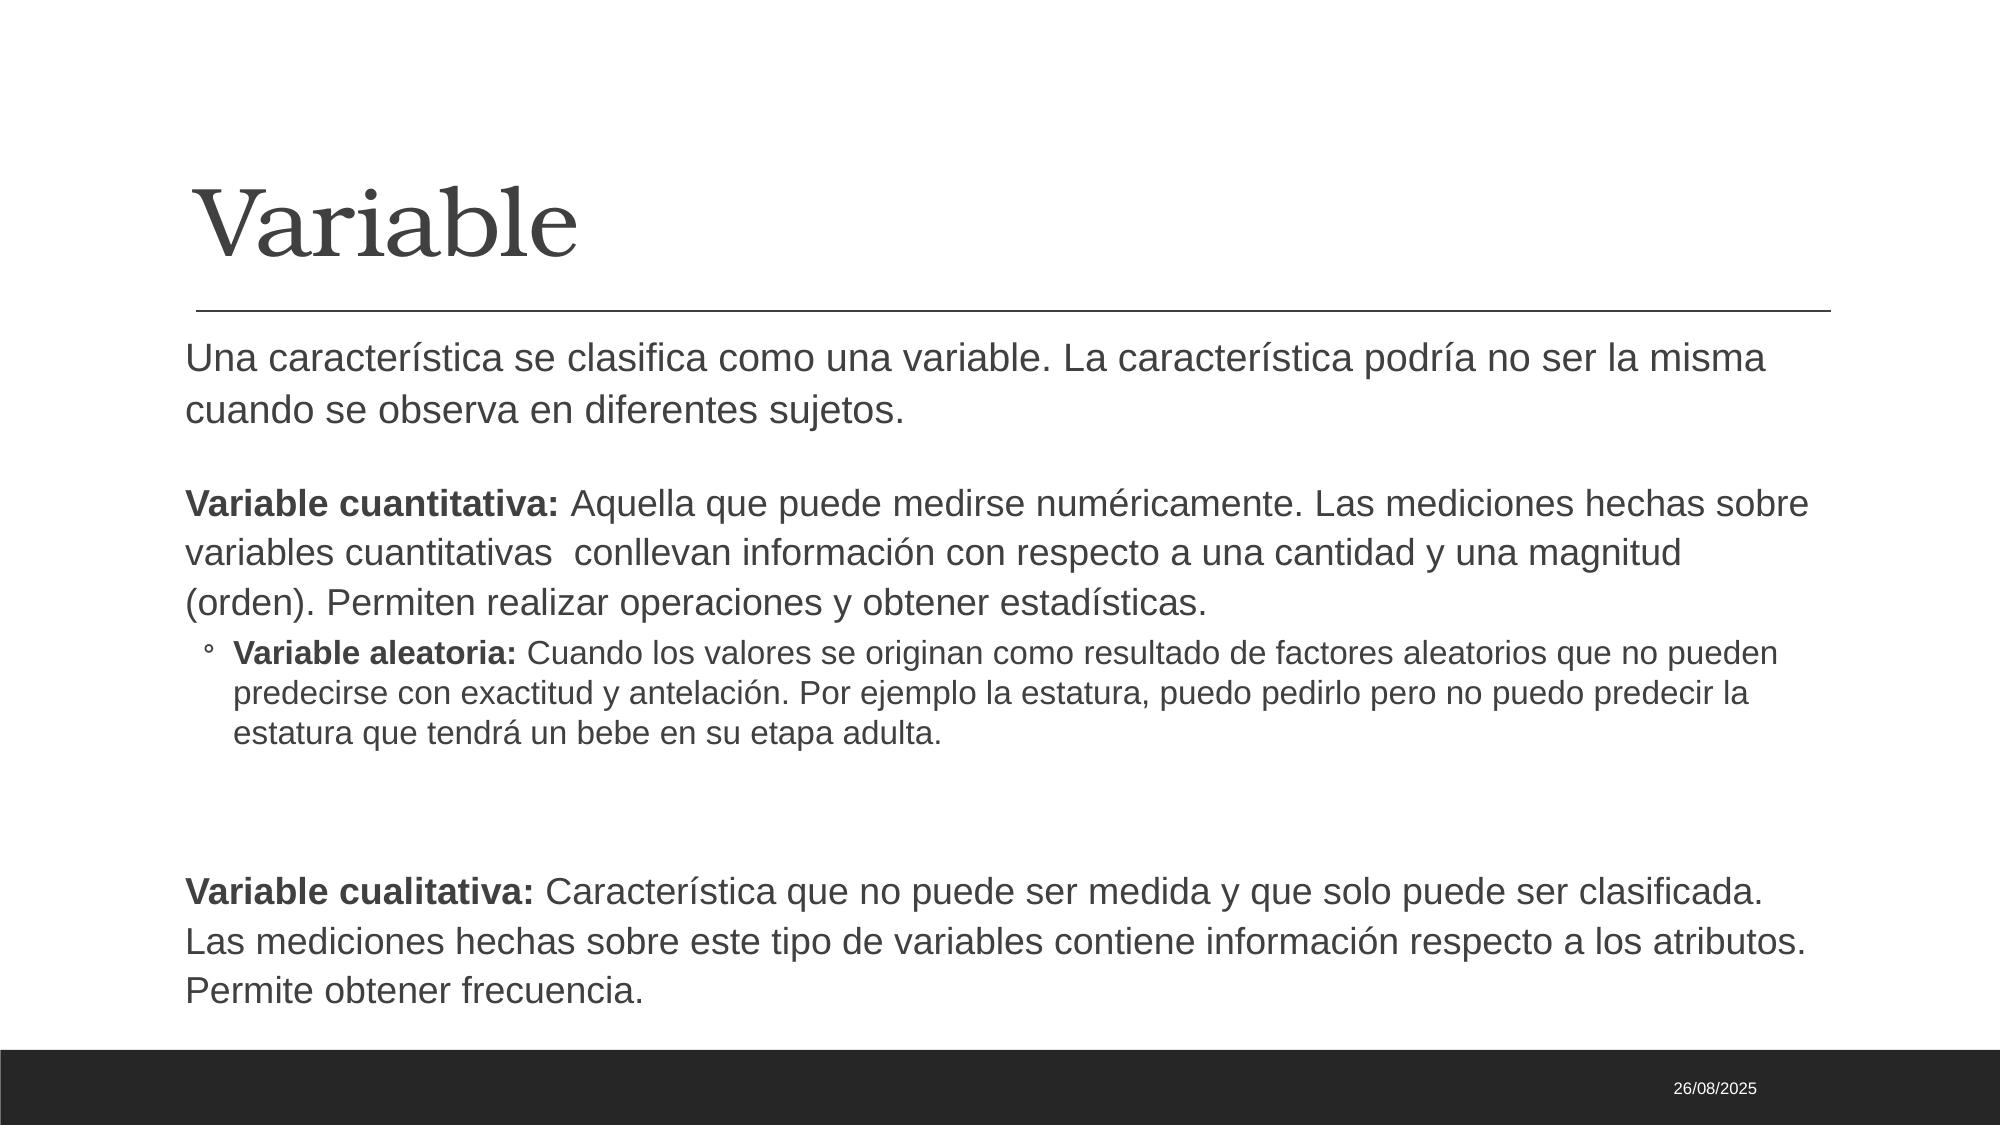

# Variable
Una característica se clasifica como una variable. La característica podría no ser la misma cuando se observa en diferentes sujetos.

Variable cuantitativa: Aquella que puede medirse numéricamente. Las mediciones hechas sobre variables cuantitativas  conllevan información con respecto a una cantidad y una magnitud (orden). Permiten realizar operaciones y obtener estadísticas.
Variable aleatoria: Cuando los valores se originan como resultado de factores aleatorios que no pueden predecirse con exactitud y antelación. Por ejemplo la estatura, puedo pedirlo pero no puedo predecir la estatura que tendrá un bebe en su etapa adulta.

Variable cualitativa: Característica que no puede ser medida y que solo puede ser clasificada. Las mediciones hechas sobre este tipo de variables contiene información respecto a los atributos. Permite obtener frecuencia.
26/08/2025